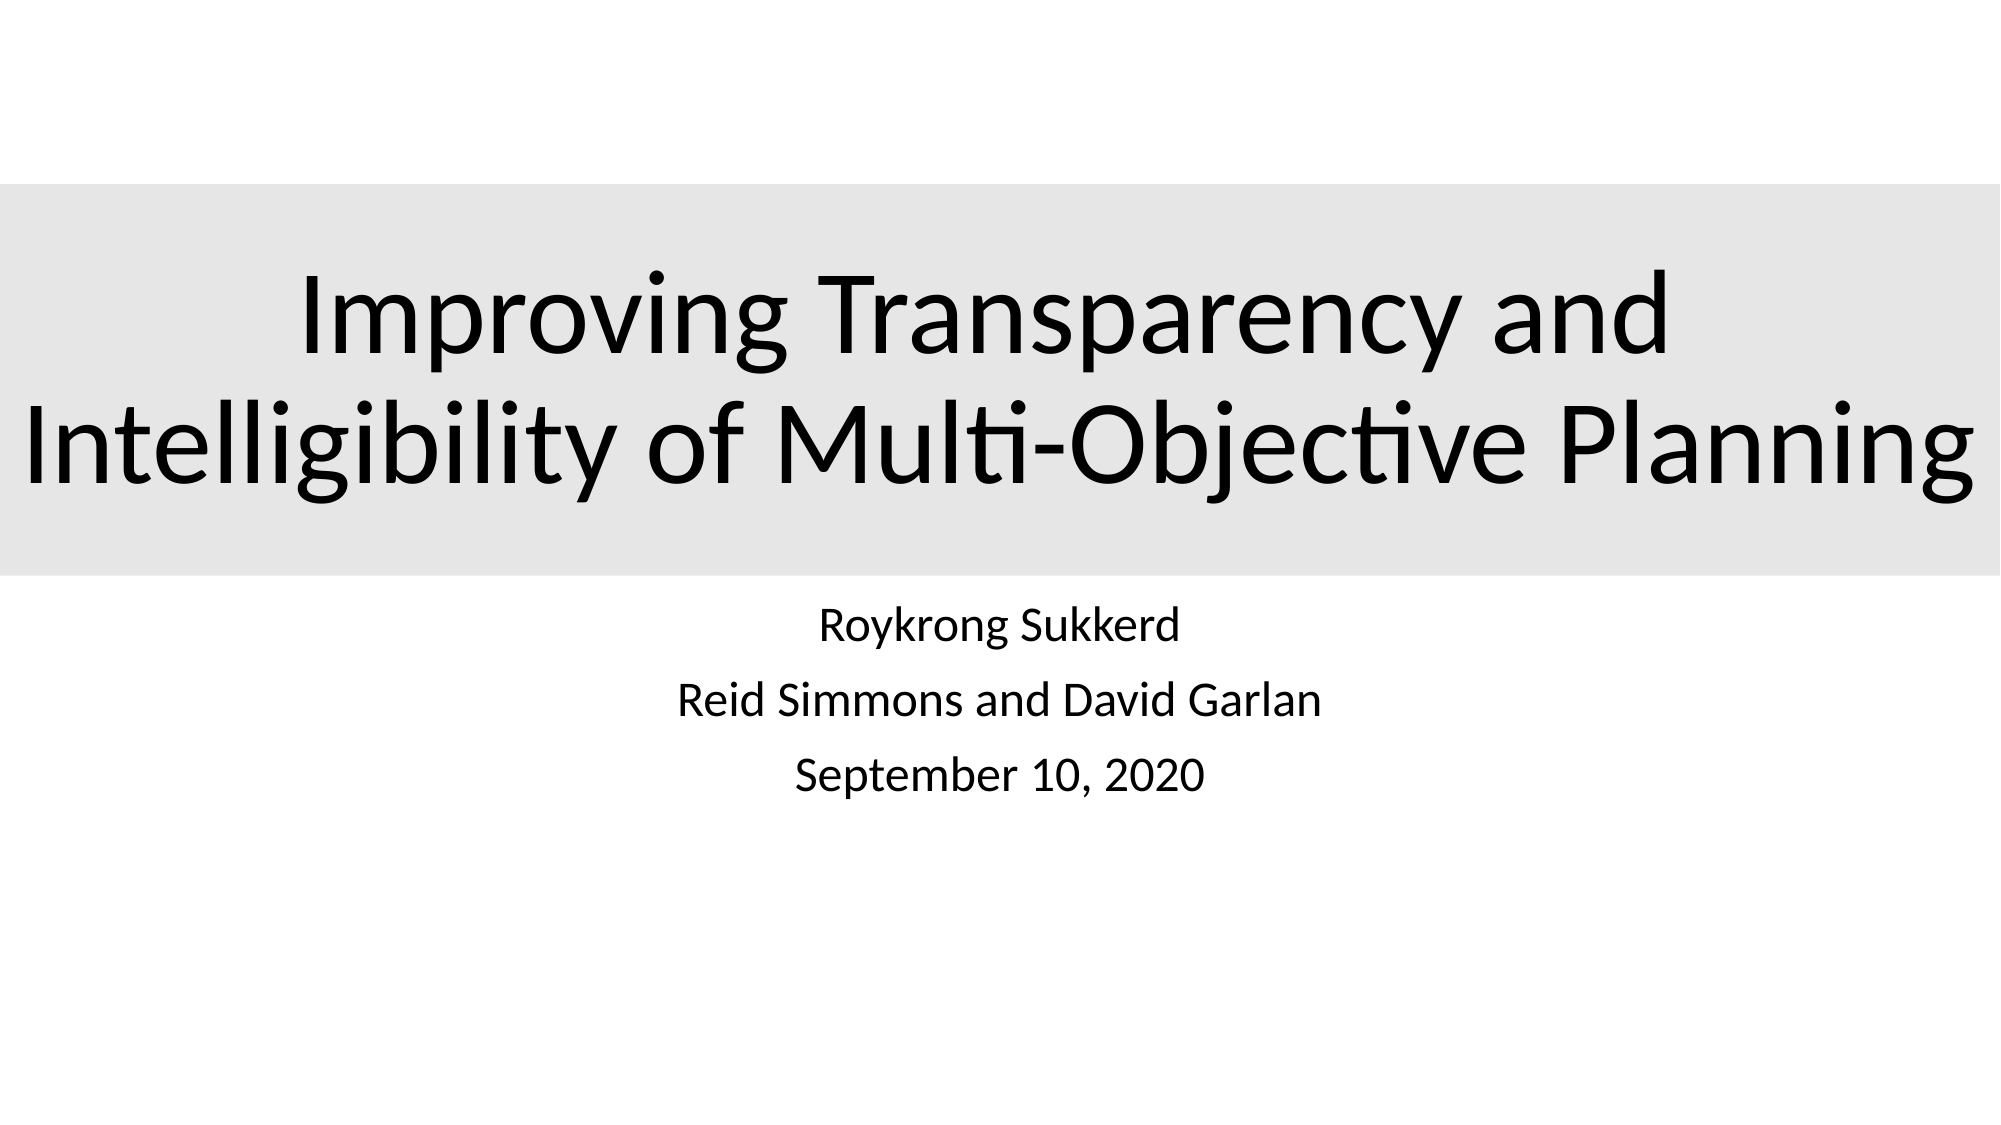

# Improving Transparency and Intelligibility of Multi-Objective Planning
Roykrong Sukkerd
Reid Simmons and David Garlan
September 10, 2020